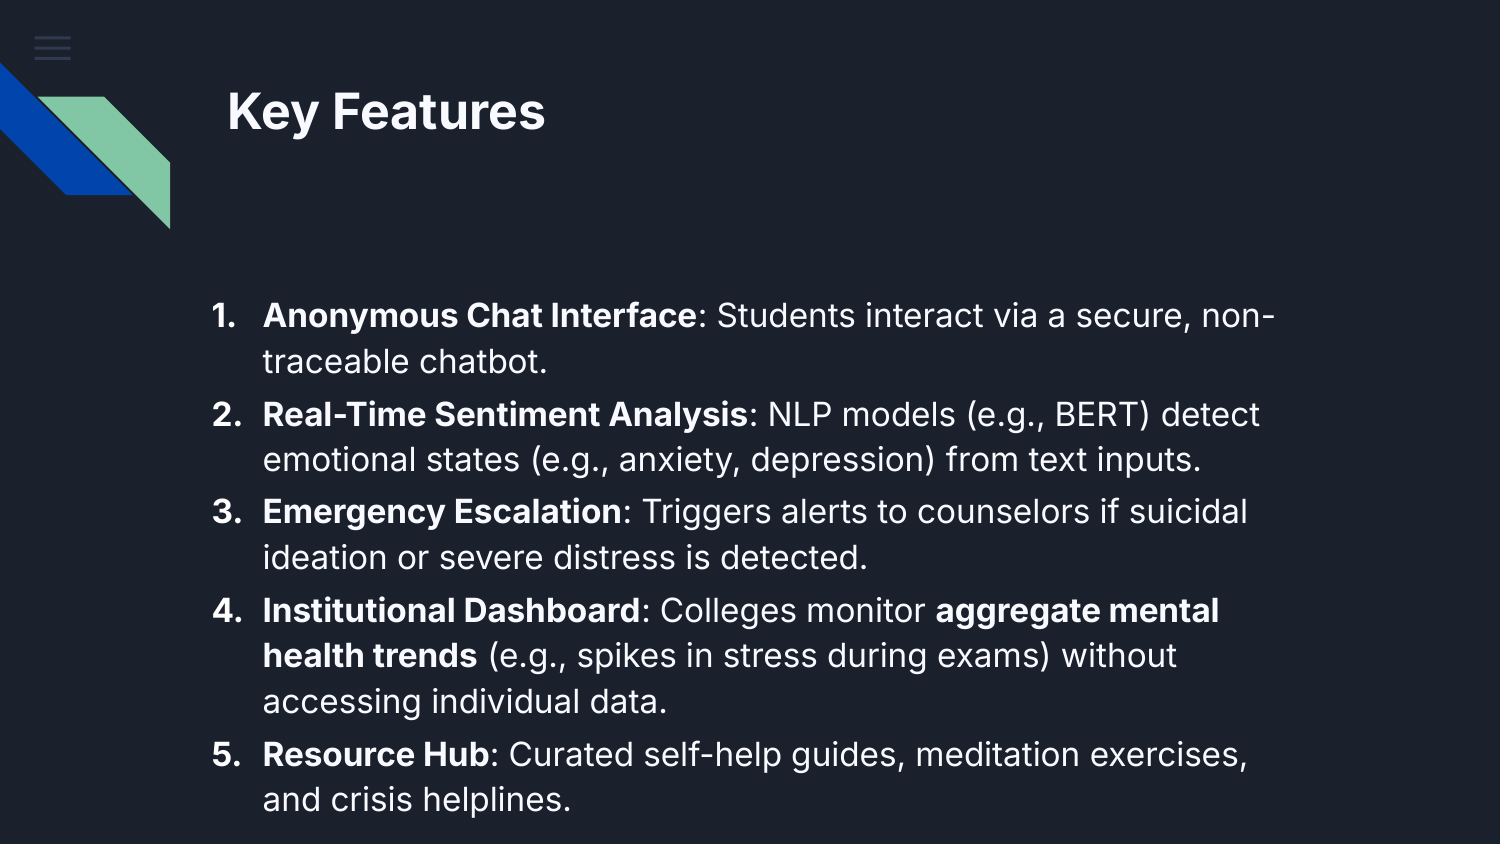

# Key Features
Anonymous Chat Interface: Students interact via a secure, non-traceable chatbot.
Real-Time Sentiment Analysis: NLP models (e.g., BERT) detect emotional states (e.g., anxiety, depression) from text inputs.
Emergency Escalation: Triggers alerts to counselors if suicidal ideation or severe distress is detected.
Institutional Dashboard: Colleges monitor aggregate mental health trends (e.g., spikes in stress during exams) without accessing individual data.
Resource Hub: Curated self-help guides, meditation exercises, and crisis helplines.